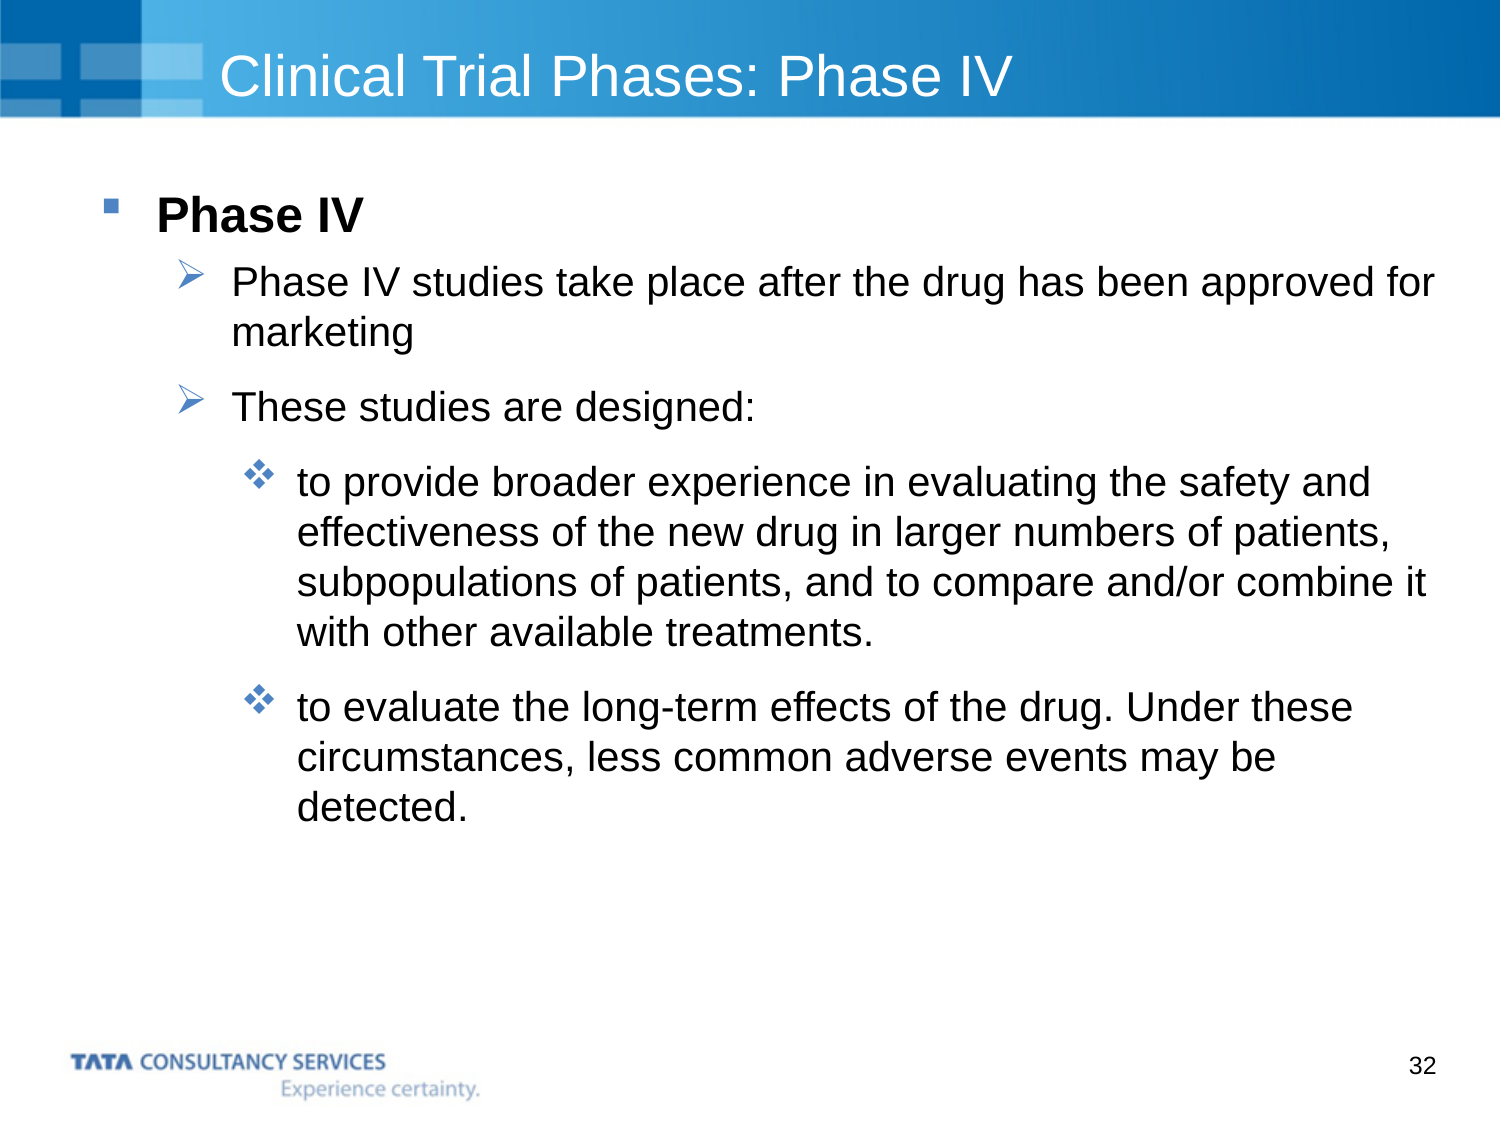

Clinical Trial Phases: Phase IV
Phase IV
Phase IV studies take place after the drug has been approved for marketing
These studies are designed:
to provide broader experience in evaluating the safety and effectiveness of the new drug in larger numbers of patients, subpopulations of patients, and to compare and/or combine it with other available treatments.
to evaluate the long-term effects of the drug. Under these circumstances, less common adverse events may be detected.